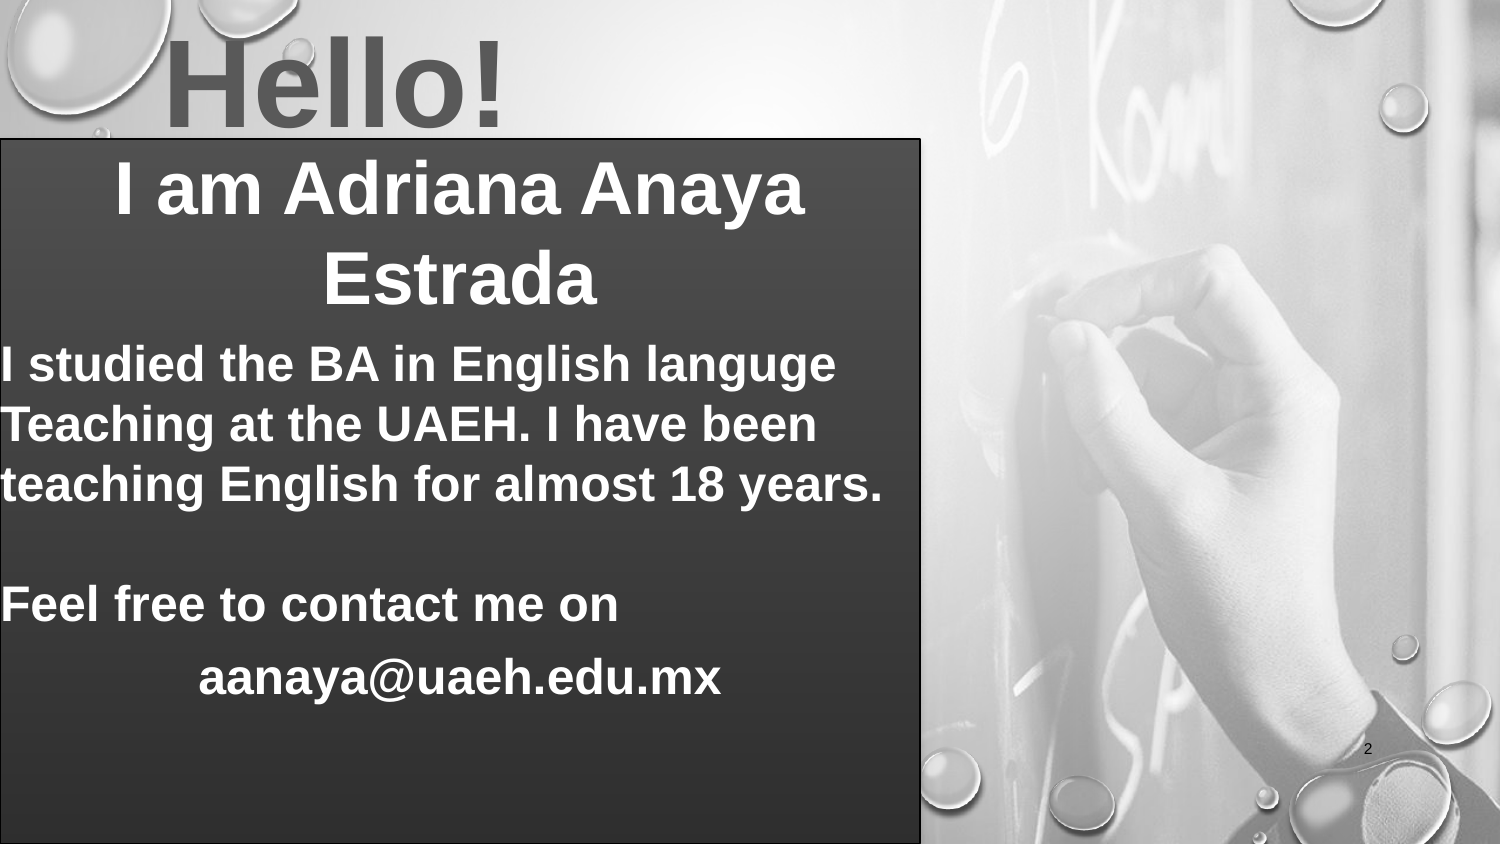

Hello!
I am Adriana Anaya Estrada
I studied the BA in English languge Teaching at the UAEH. I have been teaching English for almost 18 years.
Feel free to contact me on
aanaya@uaeh.edu.mx
2